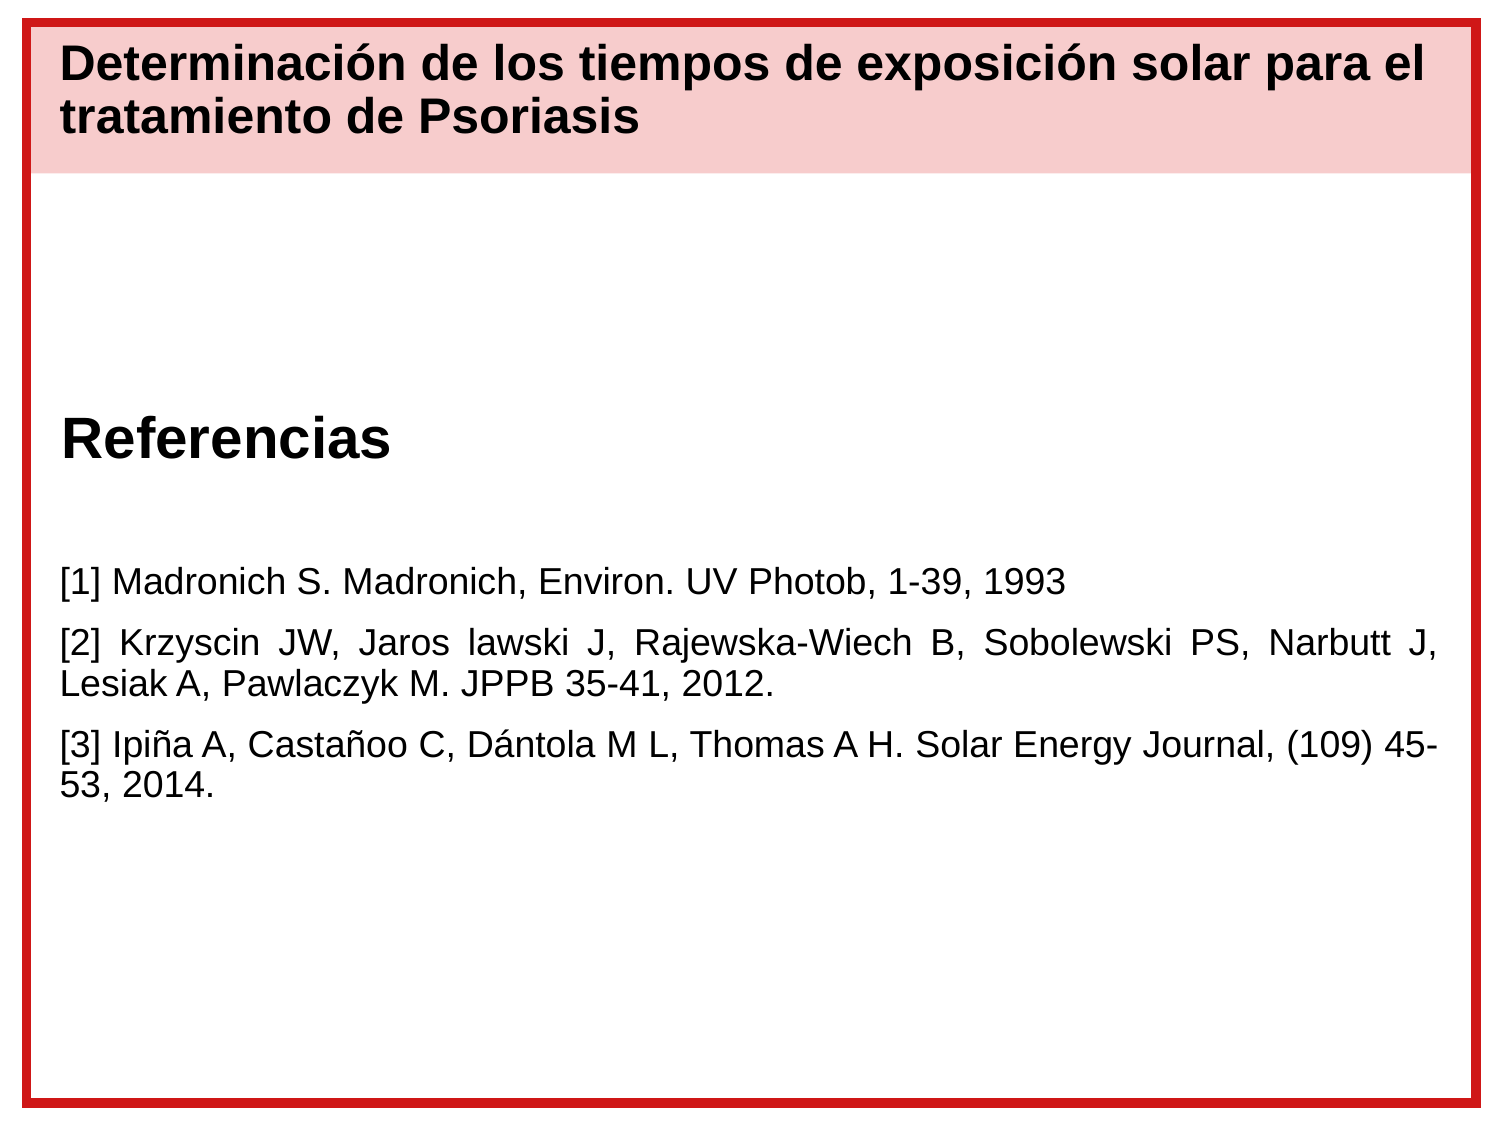

# Determinación de los tiempos de exposición solar para el tratamiento de Psoriasis
Referencias
[1] Madronich S. Madronich, Environ. UV Photob, 1-39, 1993
[2] Krzyscin JW, Jaros lawski J, Rajewska-Wiech B, Sobolewski PS, Narbutt J, Lesiak A, Pawlaczyk M. JPPB 35-41, 2012.
[3] Ipiña A, Castañoo C, Dántola M L, Thomas A H. Solar Energy Journal, (109) 45-53, 2014.